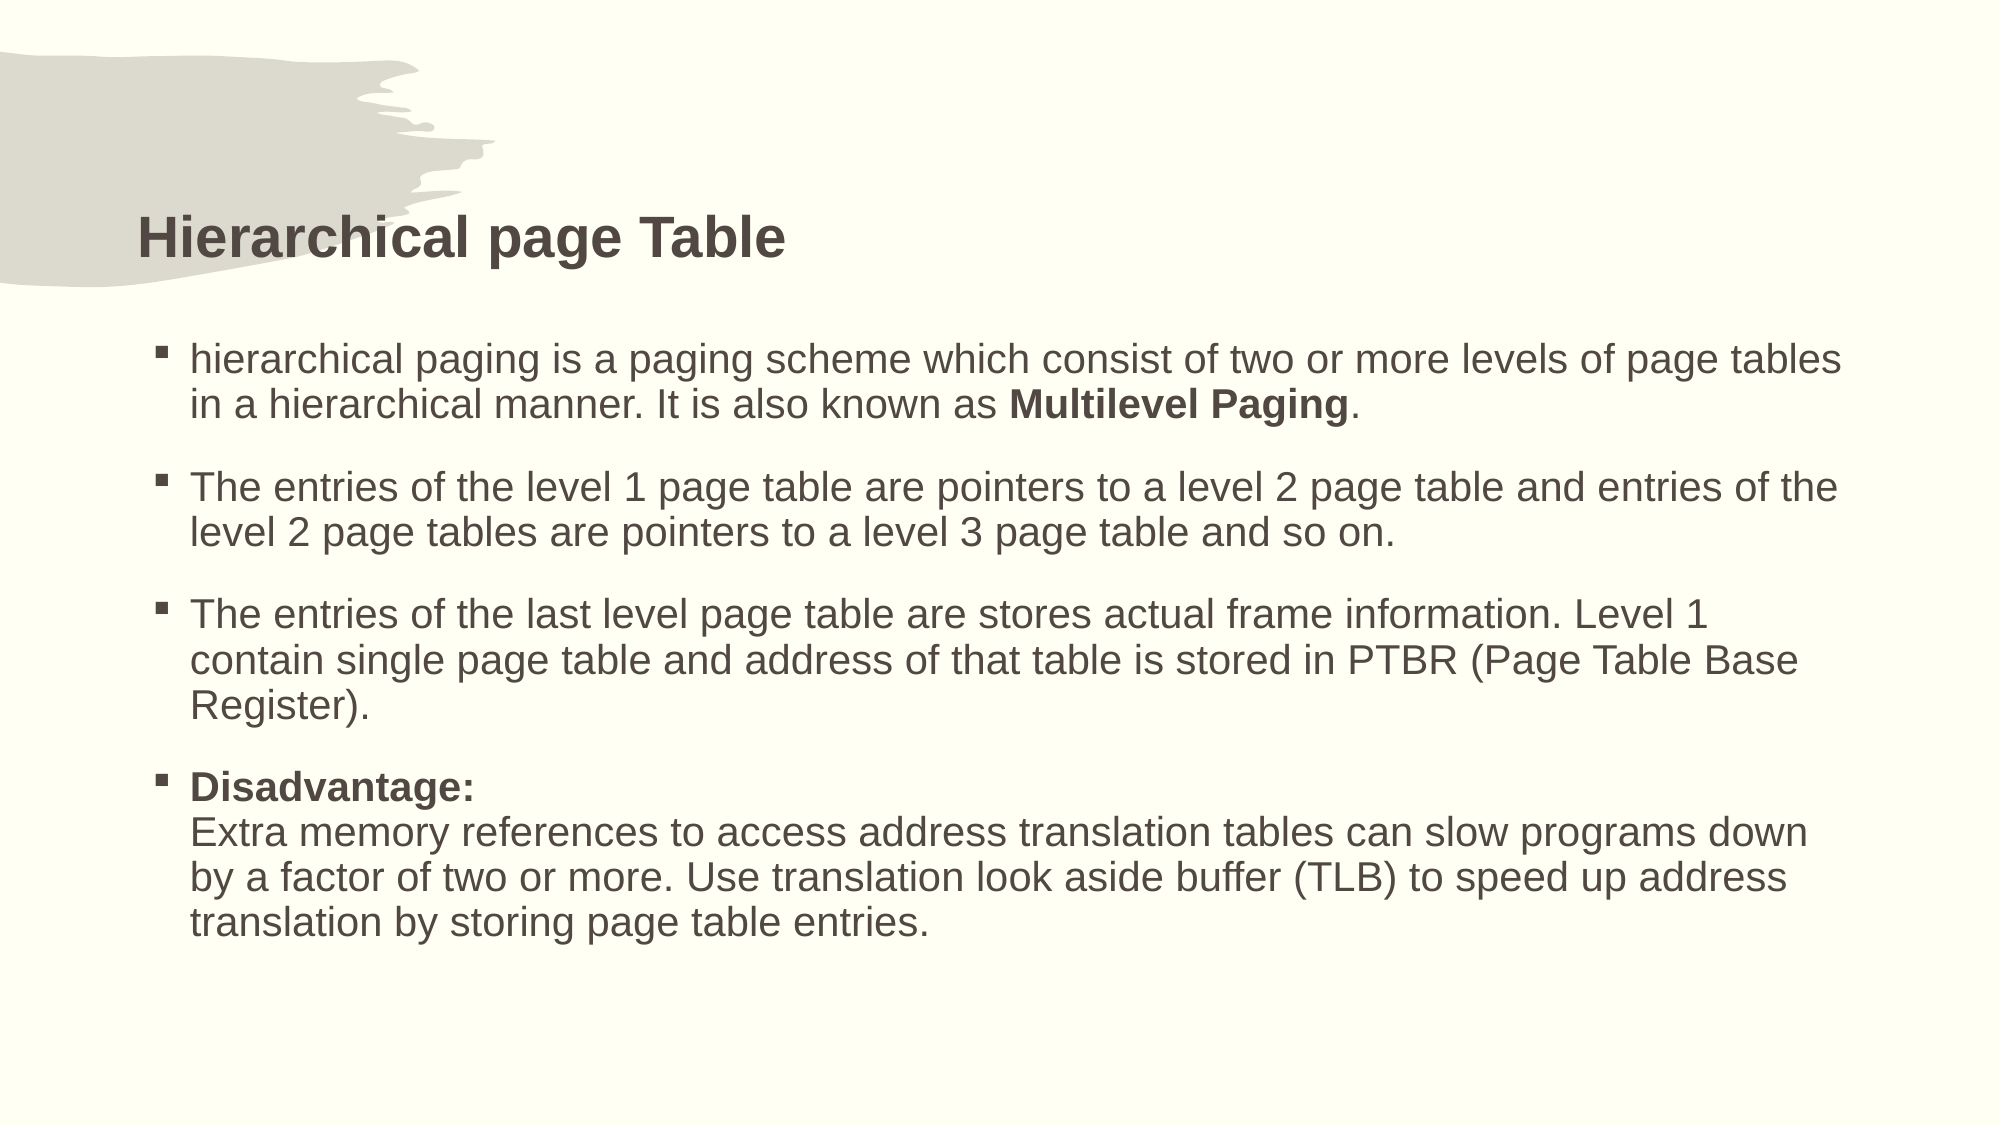

# Hierarchical page Table
hierarchical paging is a paging scheme which consist of two or more levels of page tables in a hierarchical manner. It is also known as Multilevel Paging.
The entries of the level 1 page table are pointers to a level 2 page table and entries of the level 2 page tables are pointers to a level 3 page table and so on.
The entries of the last level page table are stores actual frame information. Level 1 contain single page table and address of that table is stored in PTBR (Page Table Base Register).
Disadvantage:
Extra memory references to access address translation tables can slow programs down by a factor of two or more. Use translation look aside buffer (TLB) to speed up address translation by storing page table entries.